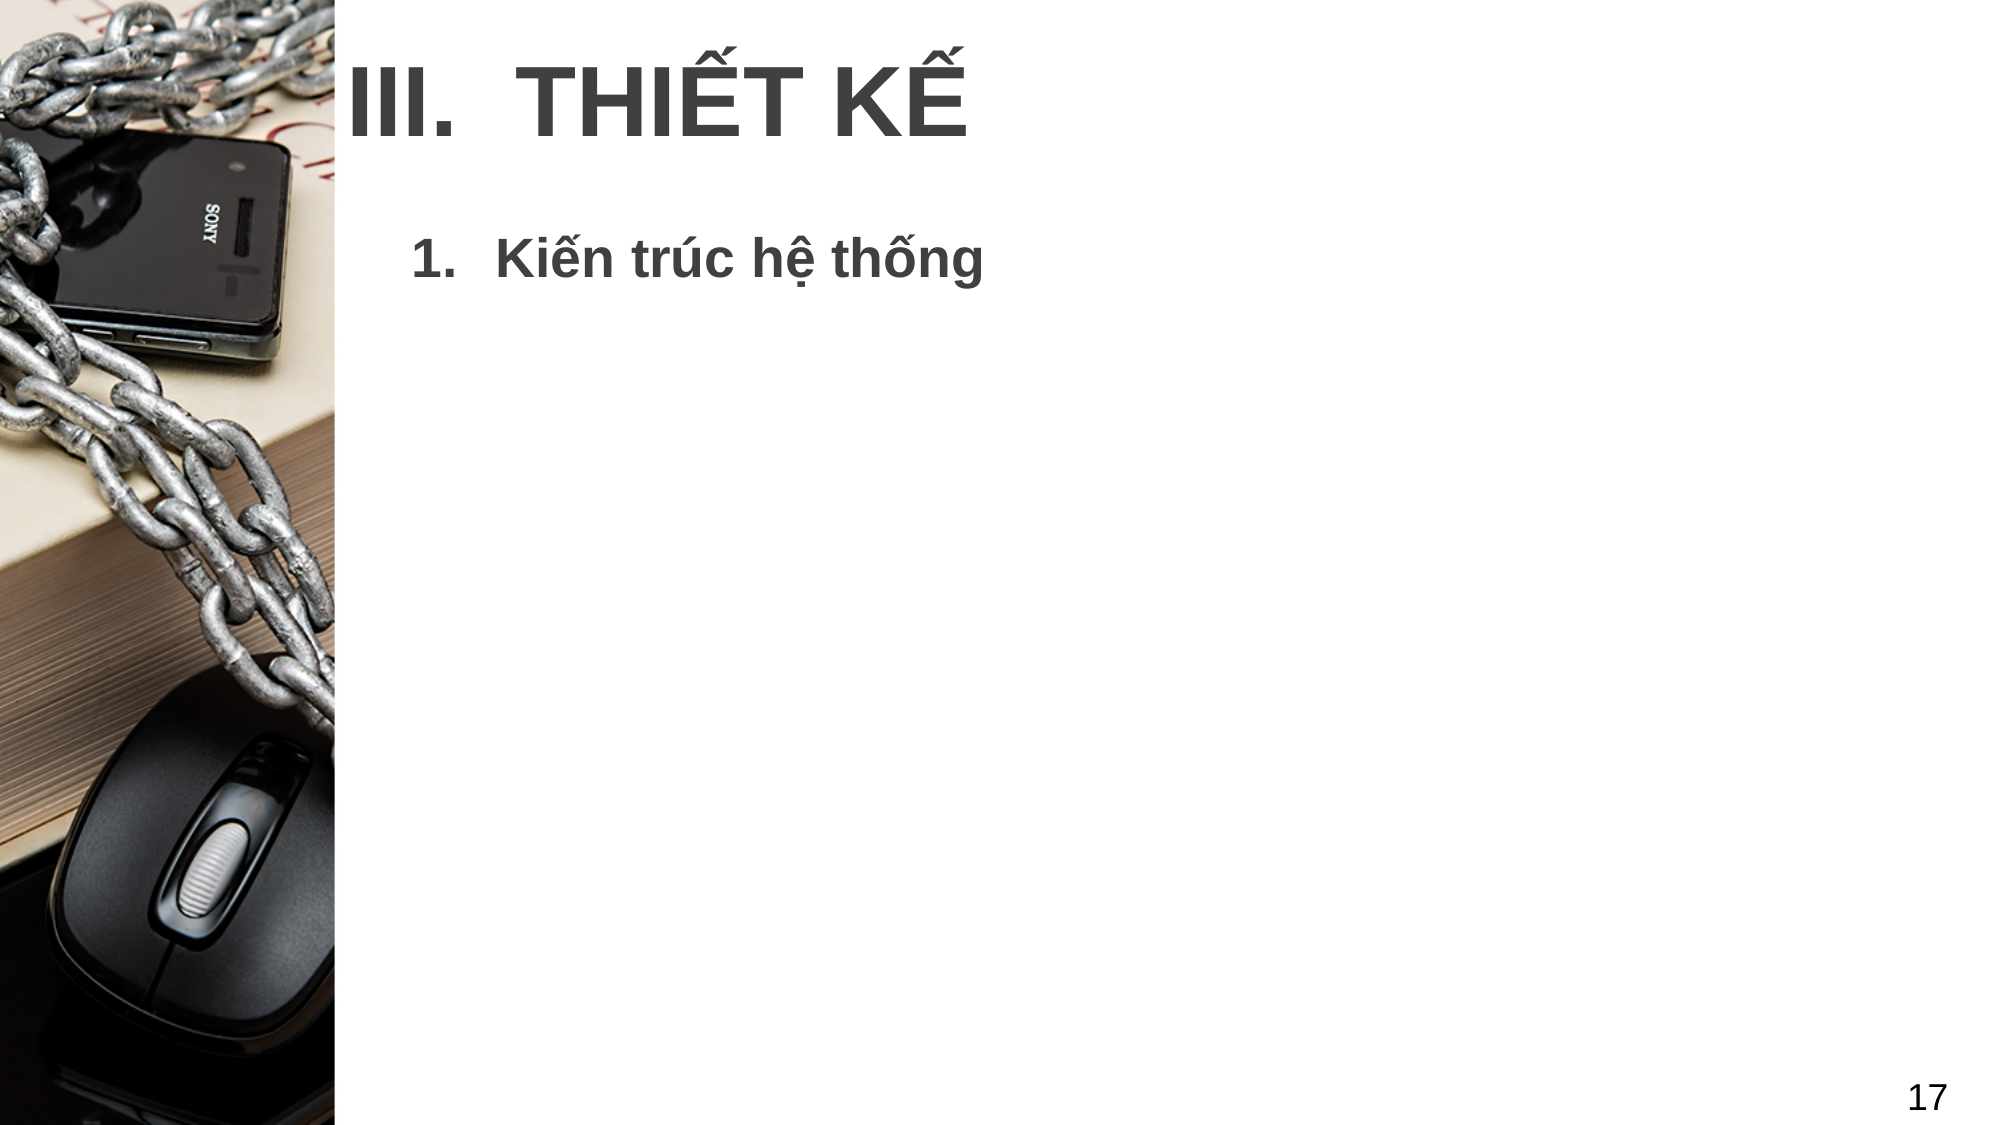

# THIẾT KẾ
Kiến trúc hệ thống
17